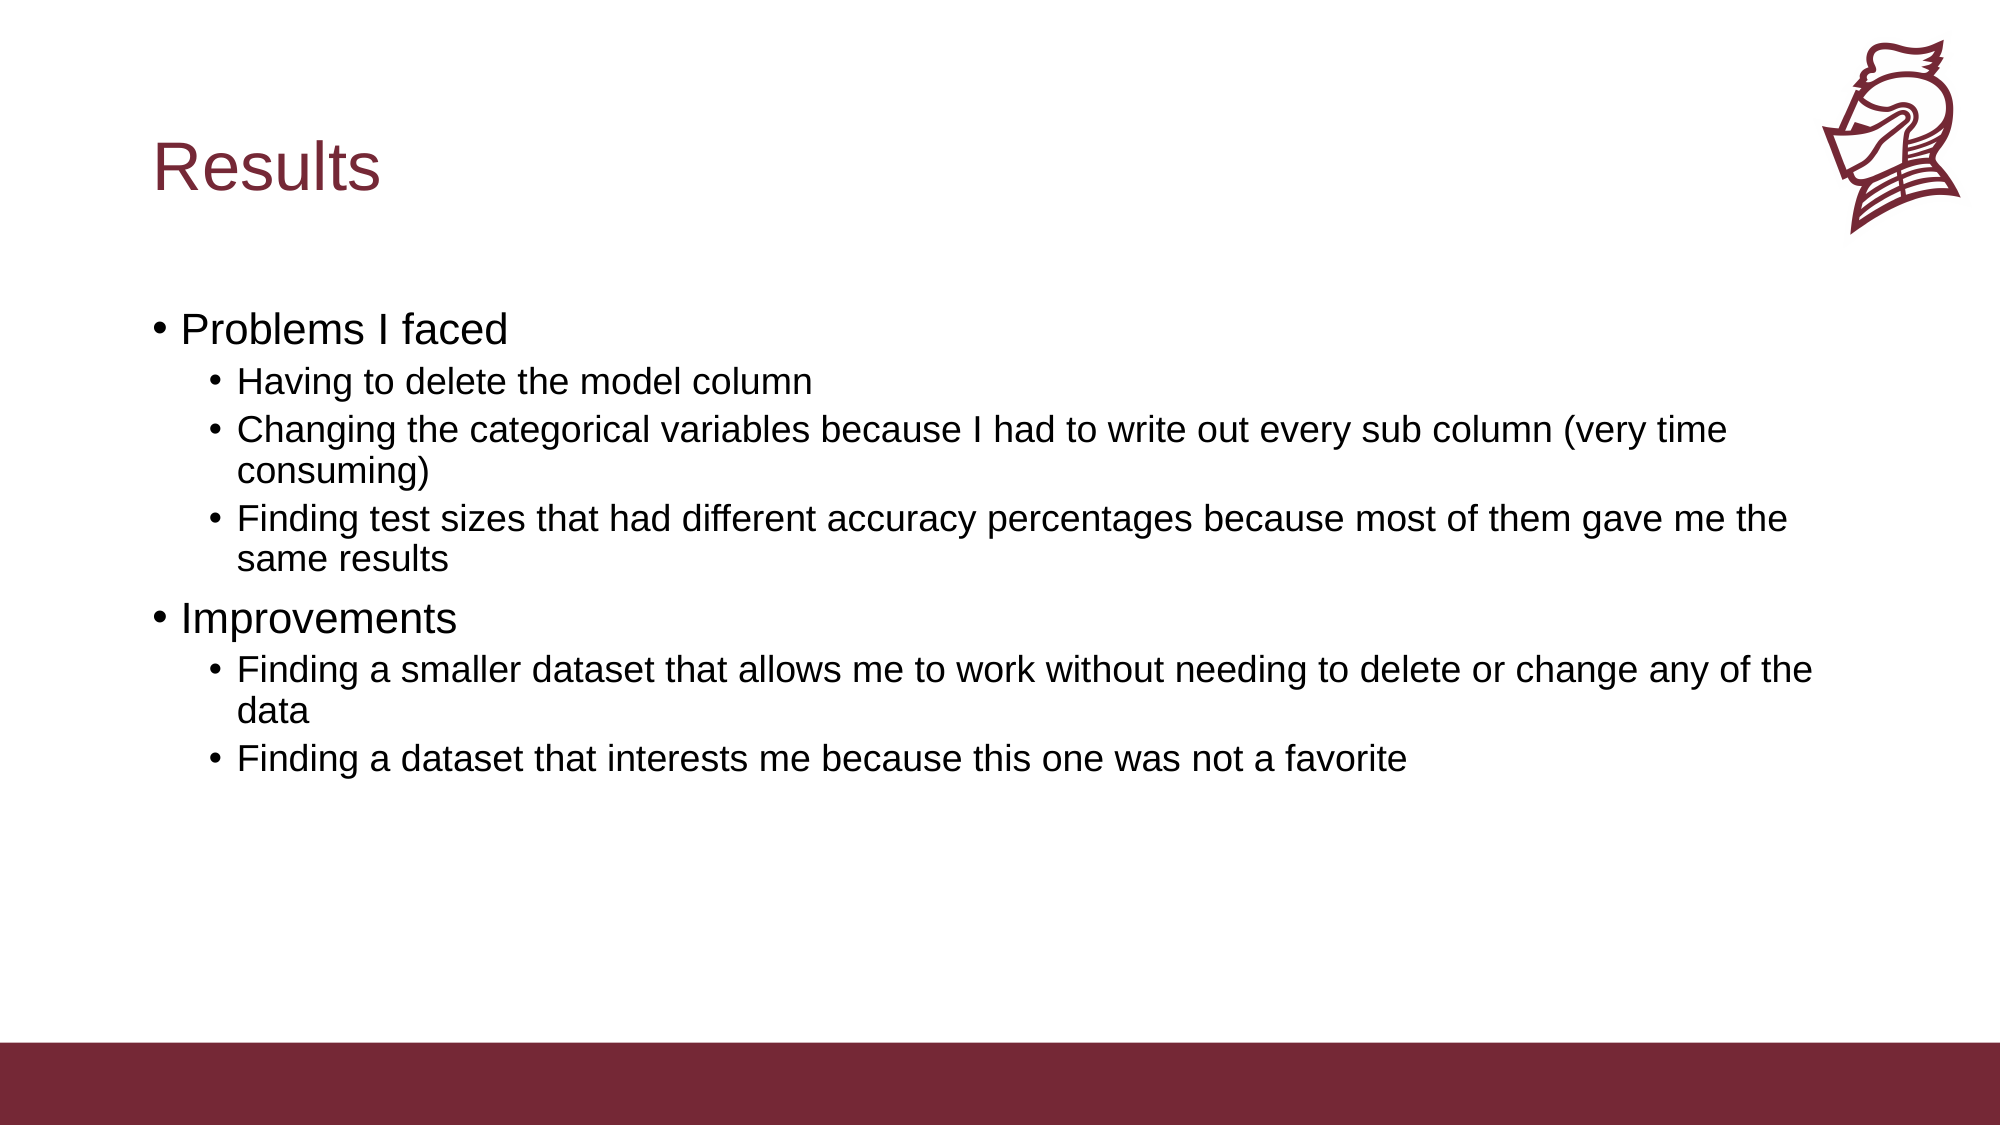

# Results
Problems I faced
Having to delete the model column
Changing the categorical variables because I had to write out every sub column (very time consuming)
Finding test sizes that had different accuracy percentages because most of them gave me the same results
Improvements
Finding a smaller dataset that allows me to work without needing to delete or change any of the data
Finding a dataset that interests me because this one was not a favorite